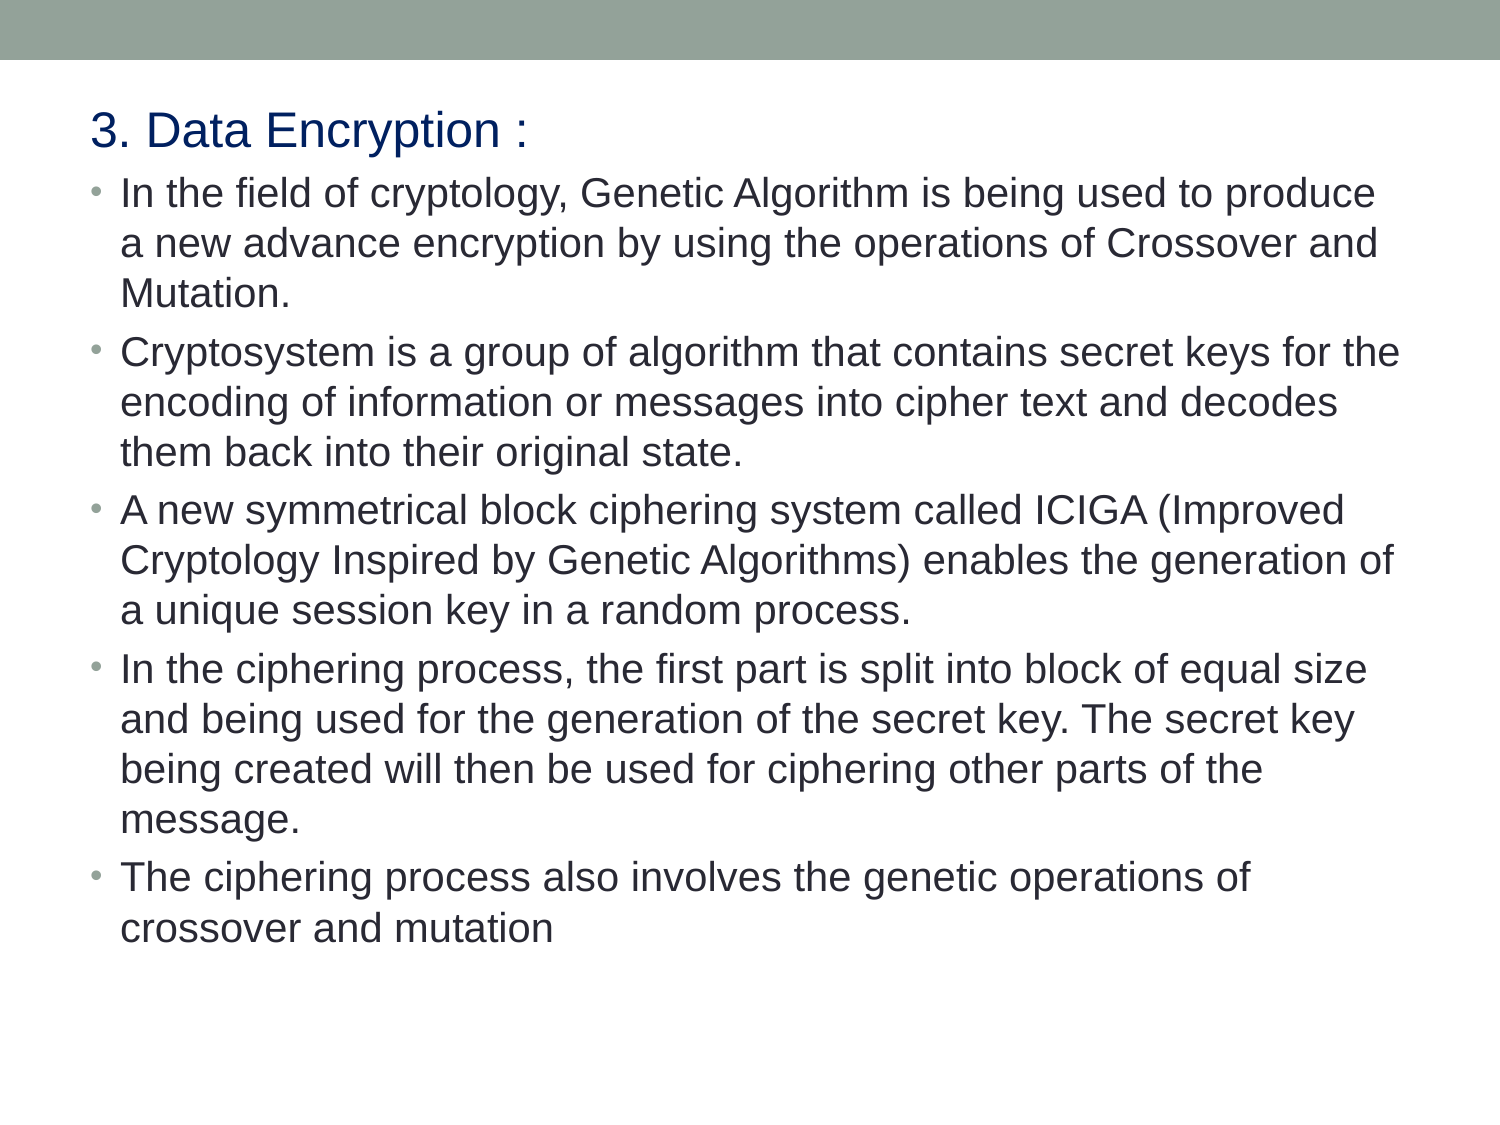

3. Data Encryption :
In the field of cryptology, Genetic Algorithm is being used to produce a new advance encryption by using the operations of Crossover and Mutation.
Cryptosystem is a group of algorithm that contains secret keys for the encoding of information or messages into cipher text and decodes them back into their original state.
A new symmetrical block ciphering system called ICIGA (Improved Cryptology Inspired by Genetic Algorithms) enables the generation of a unique session key in a random process.
In the ciphering process, the first part is split into block of equal size and being used for the generation of the secret key. The secret key being created will then be used for ciphering other parts of the message.
The ciphering process also involves the genetic operations of crossover and mutation